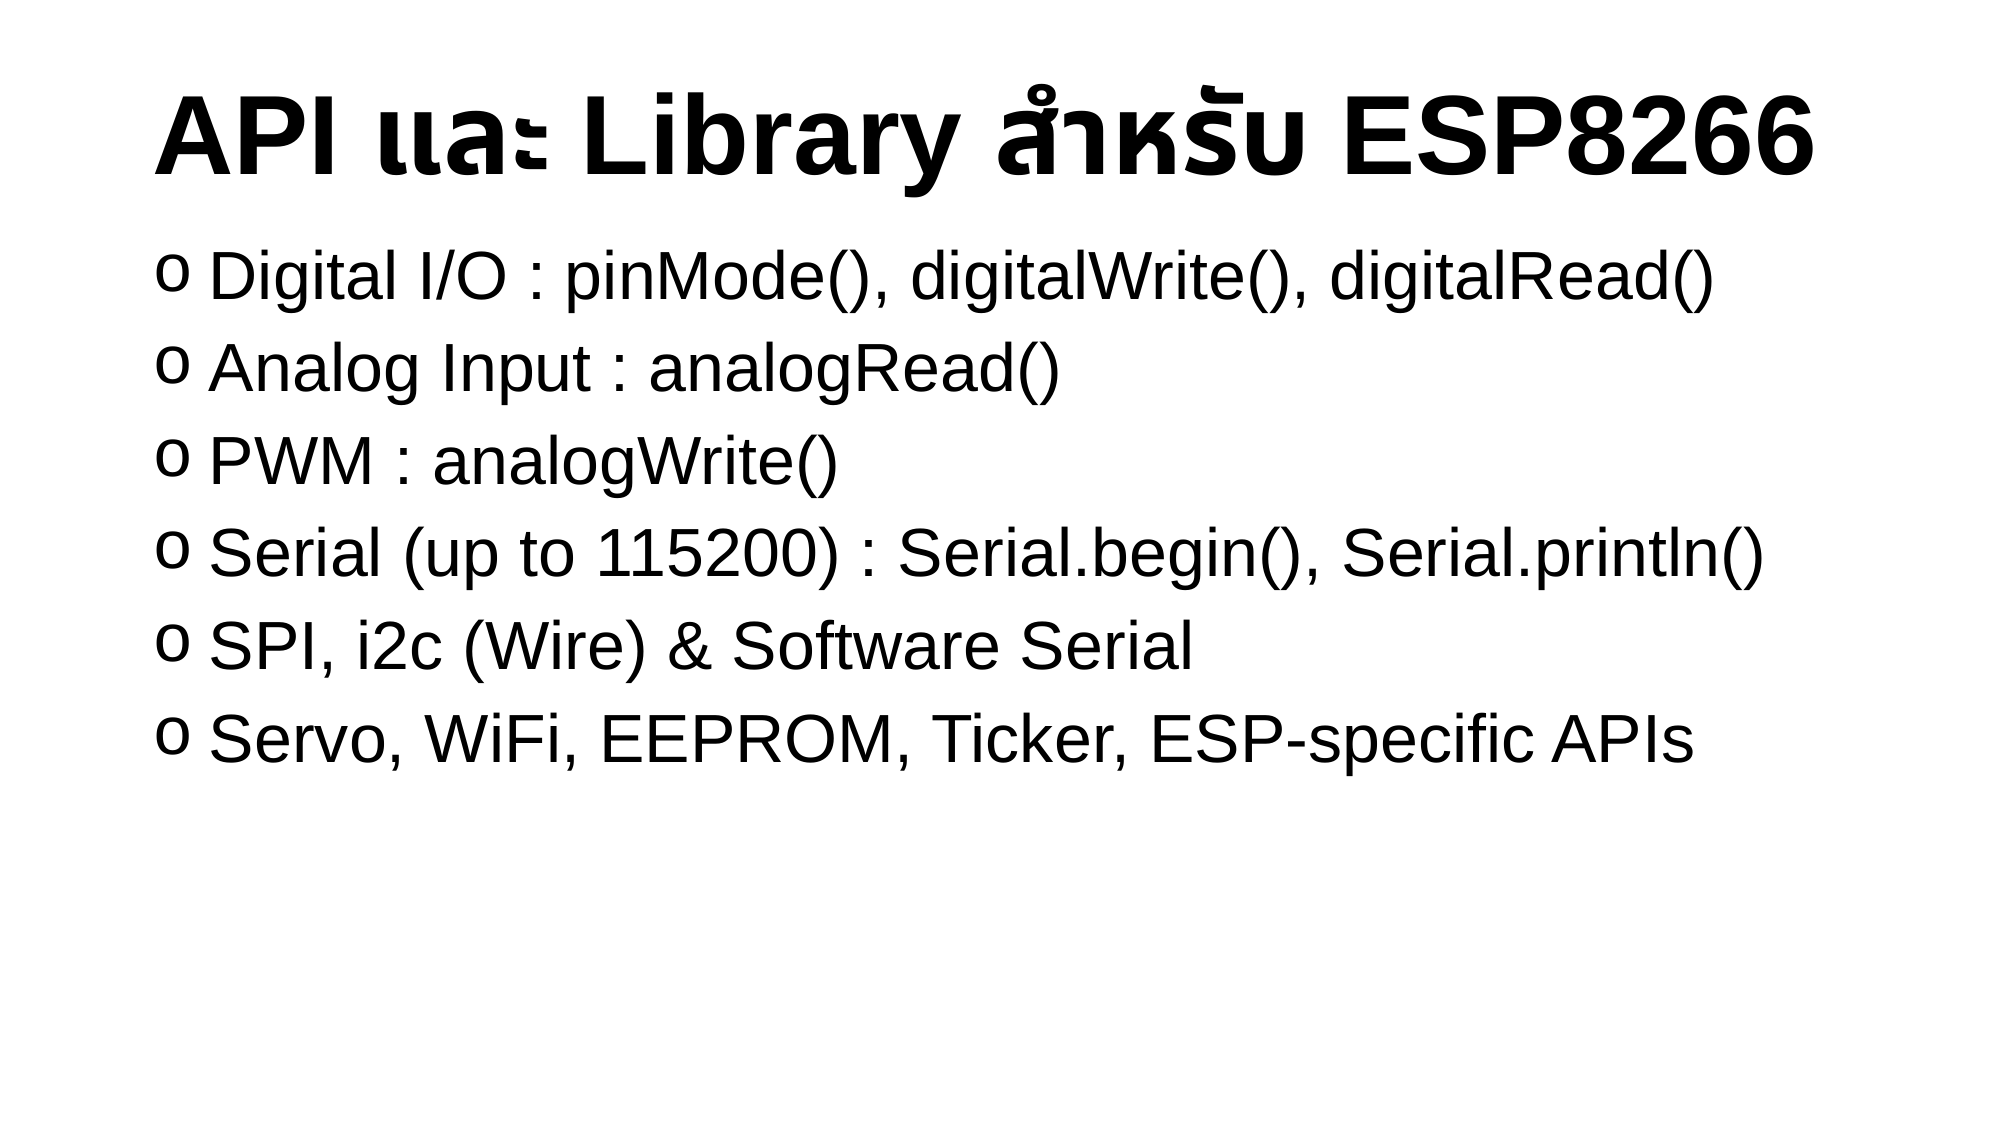

# API และ Library สำหรับ ESP8266
 Digital I/O : pinMode(), digitalWrite(), digitalRead()
 Analog Input : analogRead()
 PWM : analogWrite()
 Serial (up to 115200) : Serial.begin(), Serial.println()
 SPI, i2c (Wire) & Software Serial
 Servo, WiFi, EEPROM, Ticker, ESP-specific APIs